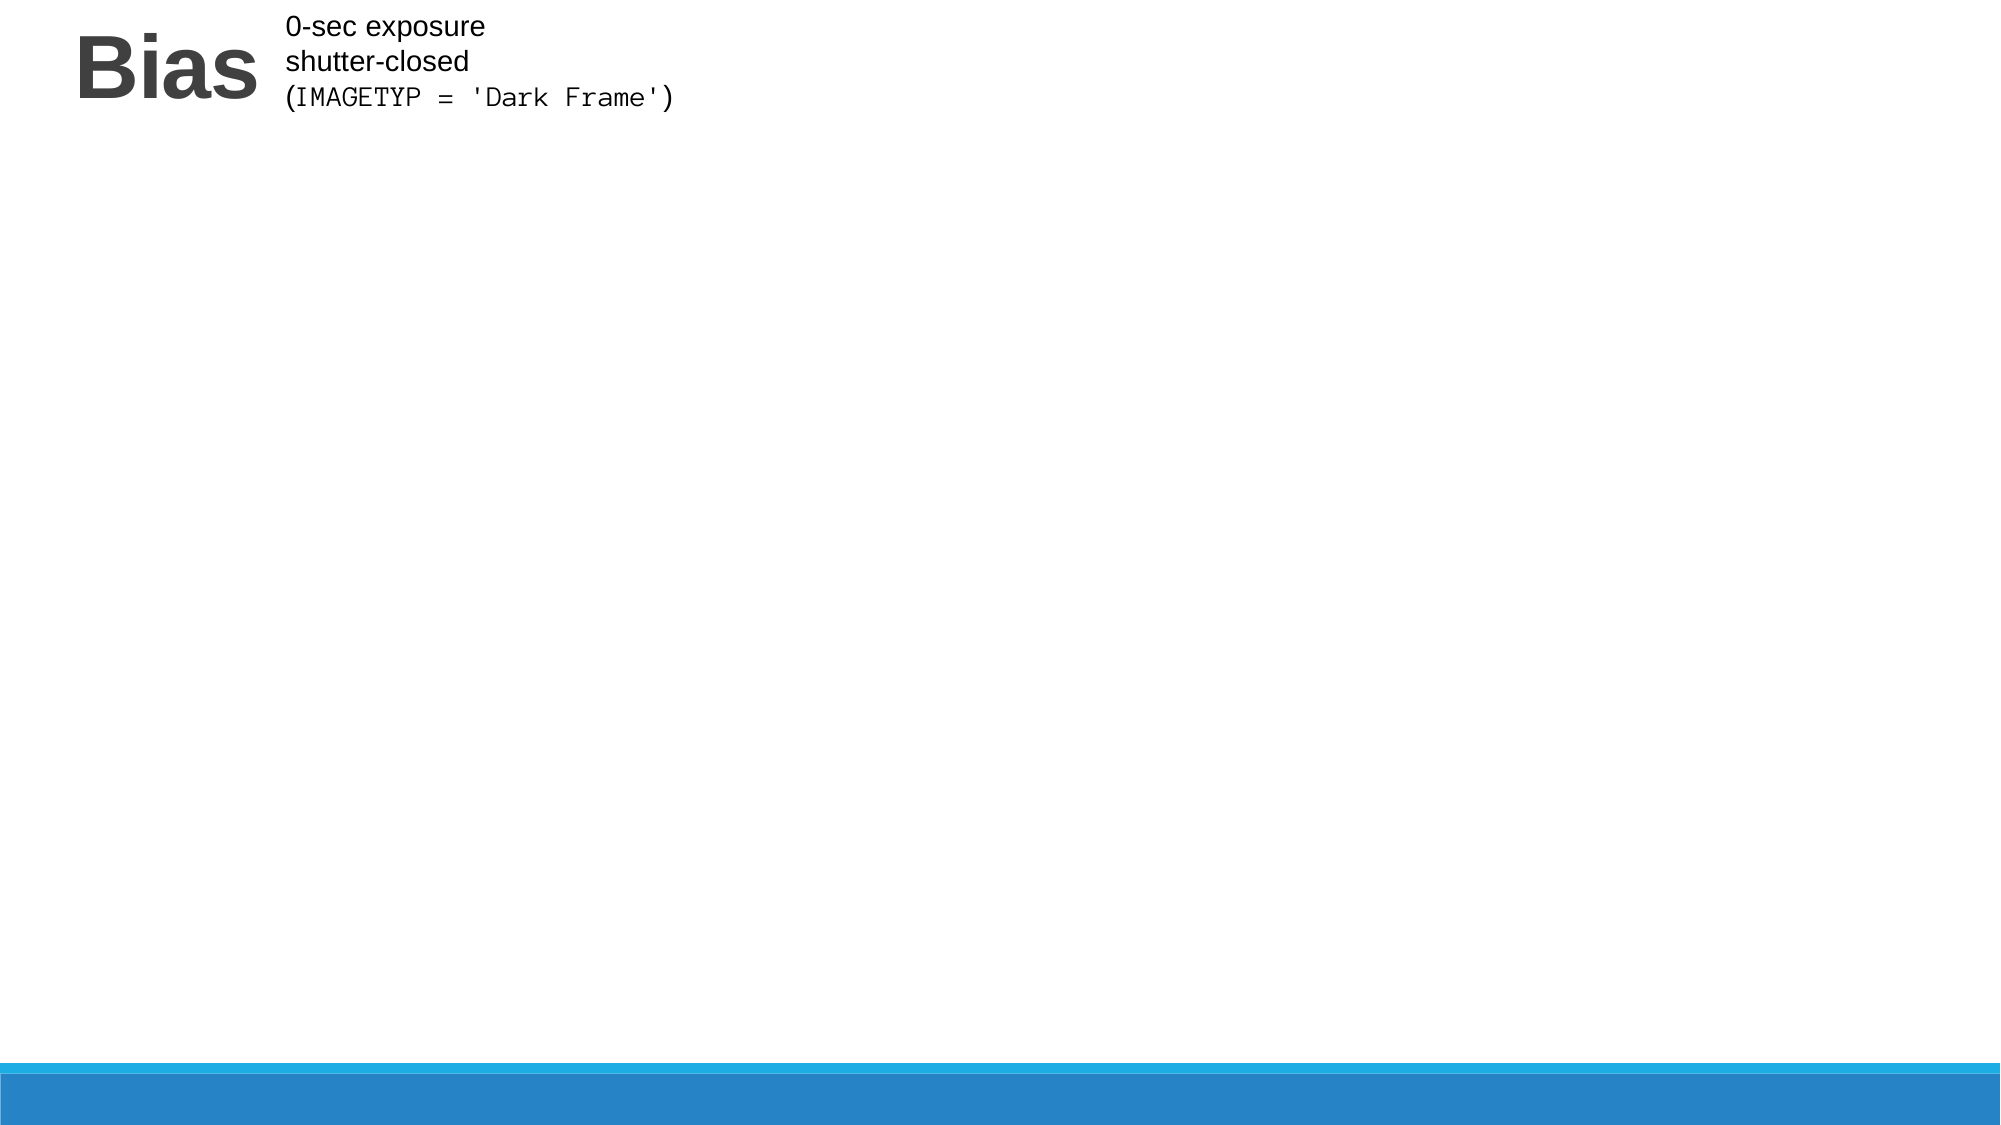

0-sec exposure
shutter-closed
(IMAGETYP = 'Dark Frame')
# Bias